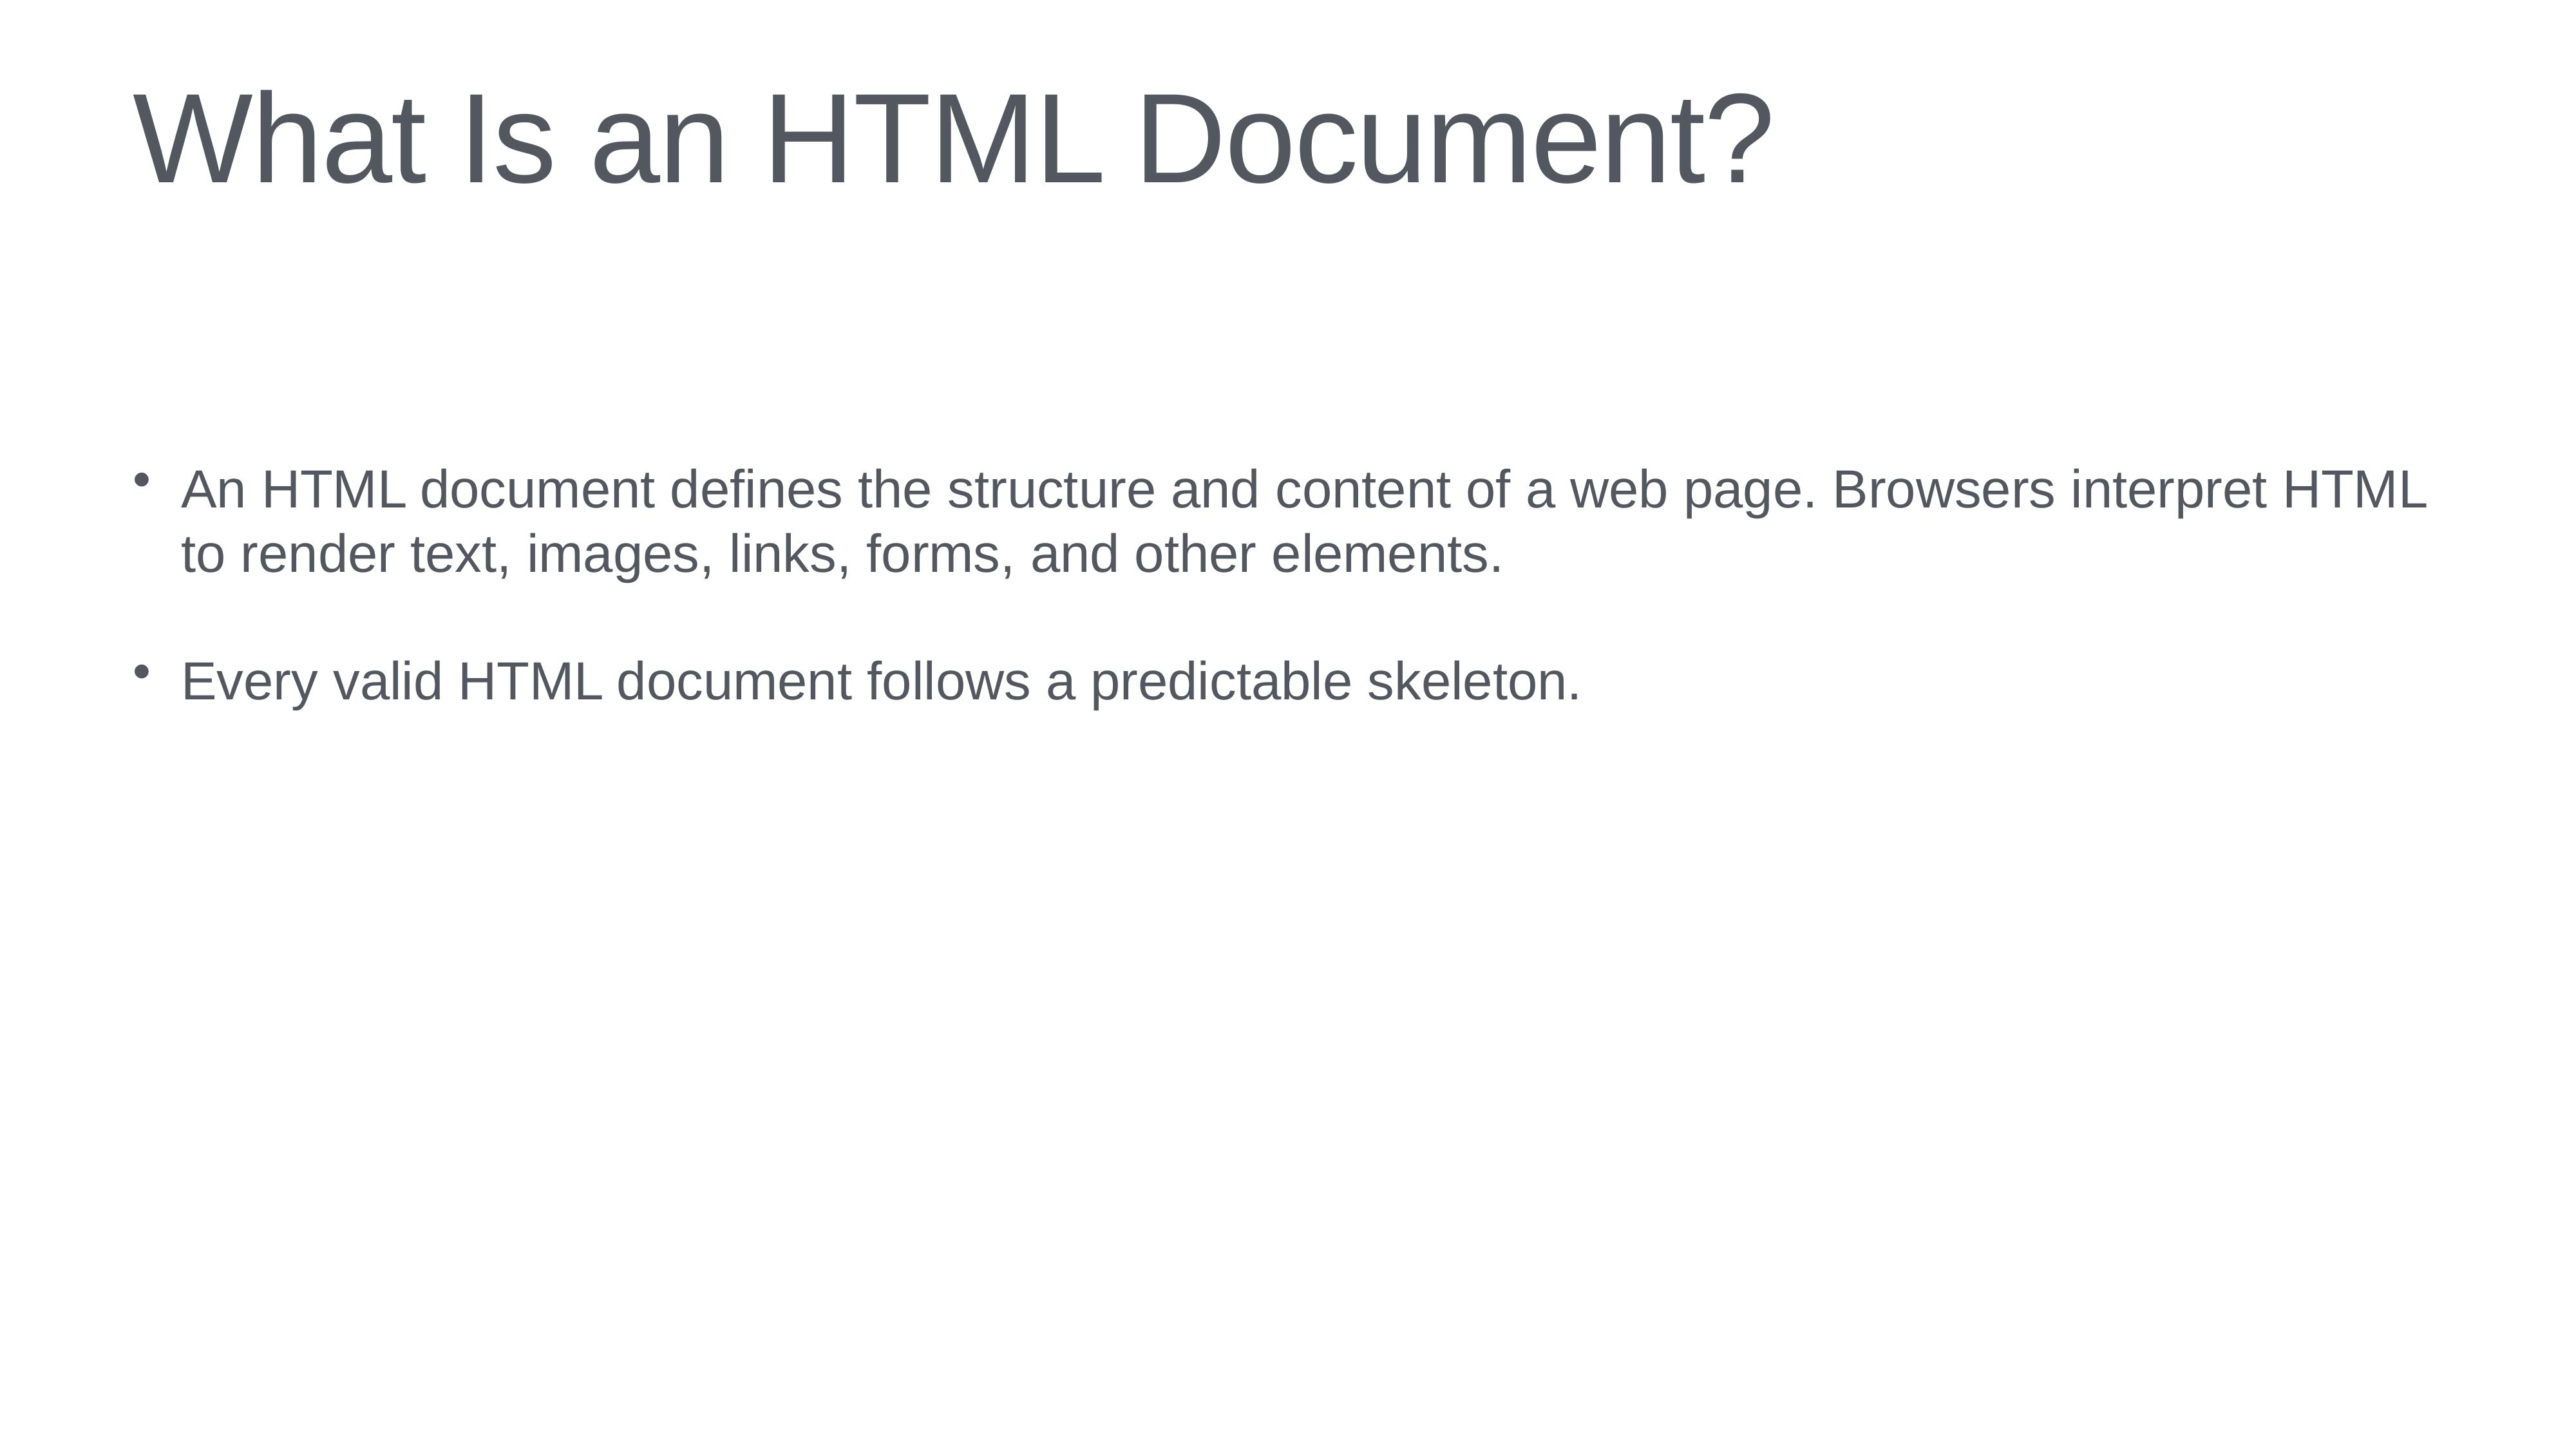

# What Is an HTML Document?
An HTML document defines the structure and content of a web page. Browsers interpret HTML to render text, images, links, forms, and other elements.
Every valid HTML document follows a predictable skeleton.